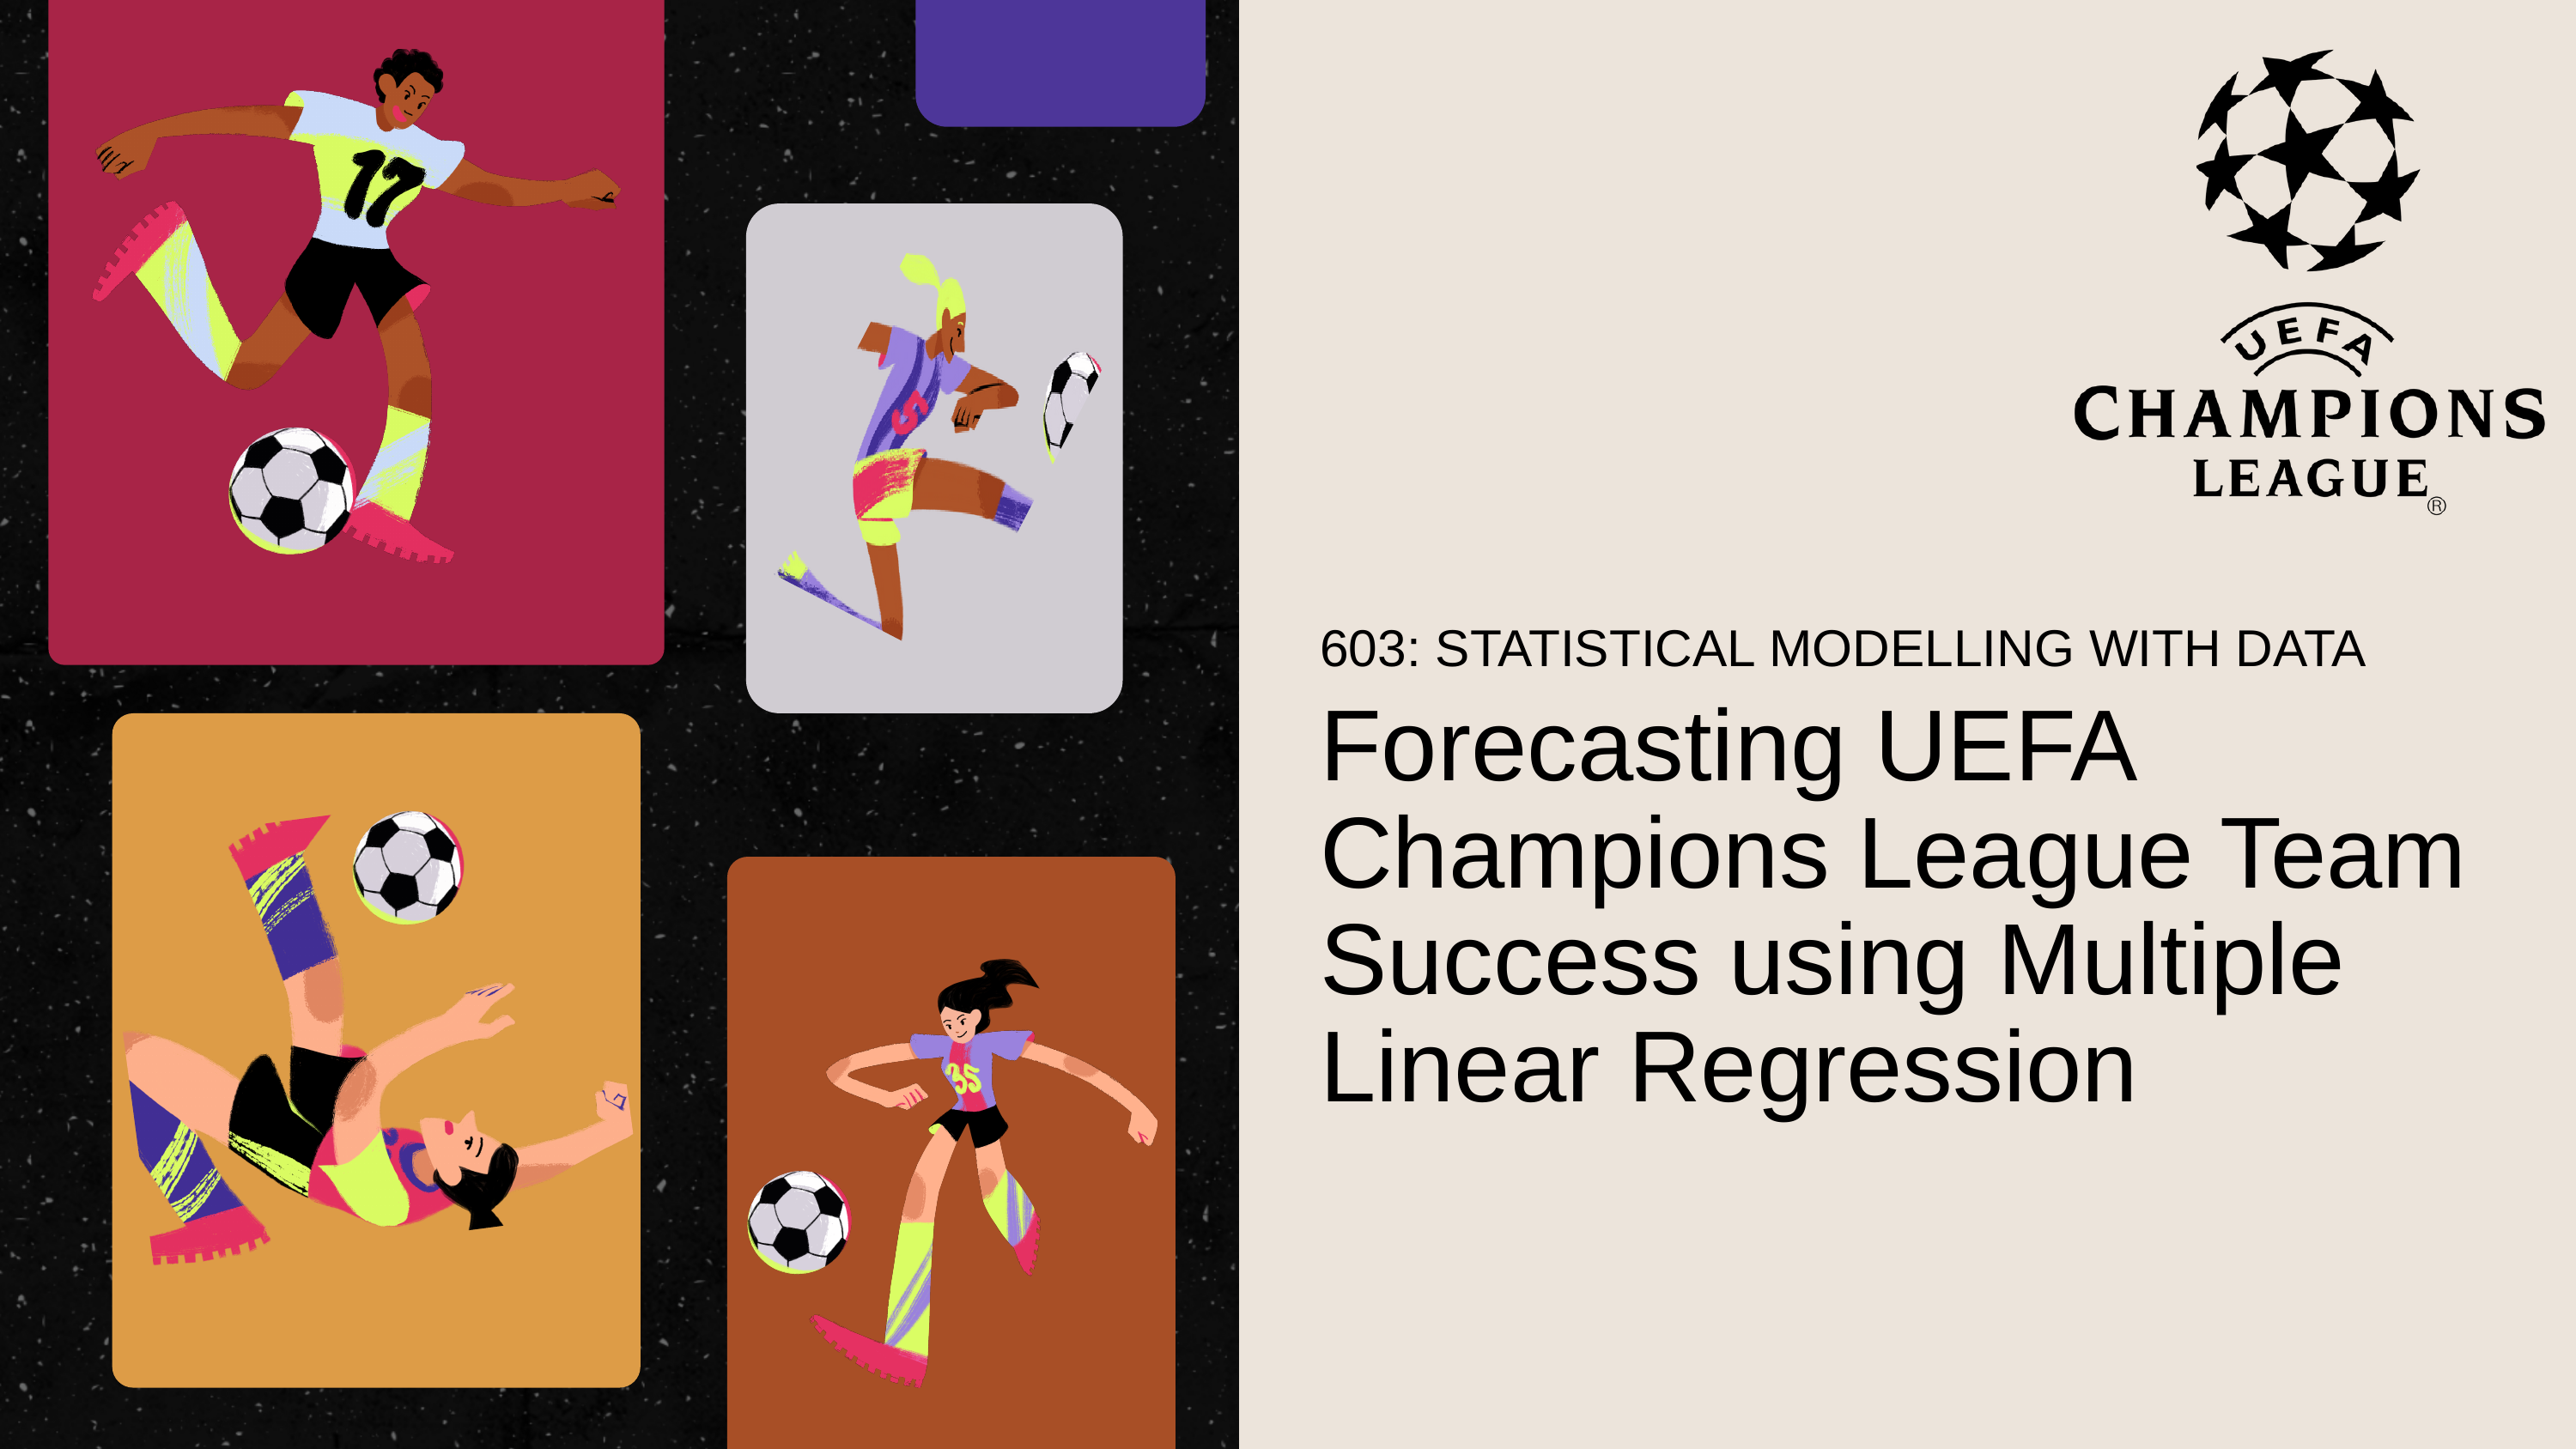

603: STATISTICAL MODELLING WITH DATA
Forecasting UEFA Champions League Team Success using Multiple Linear Regression